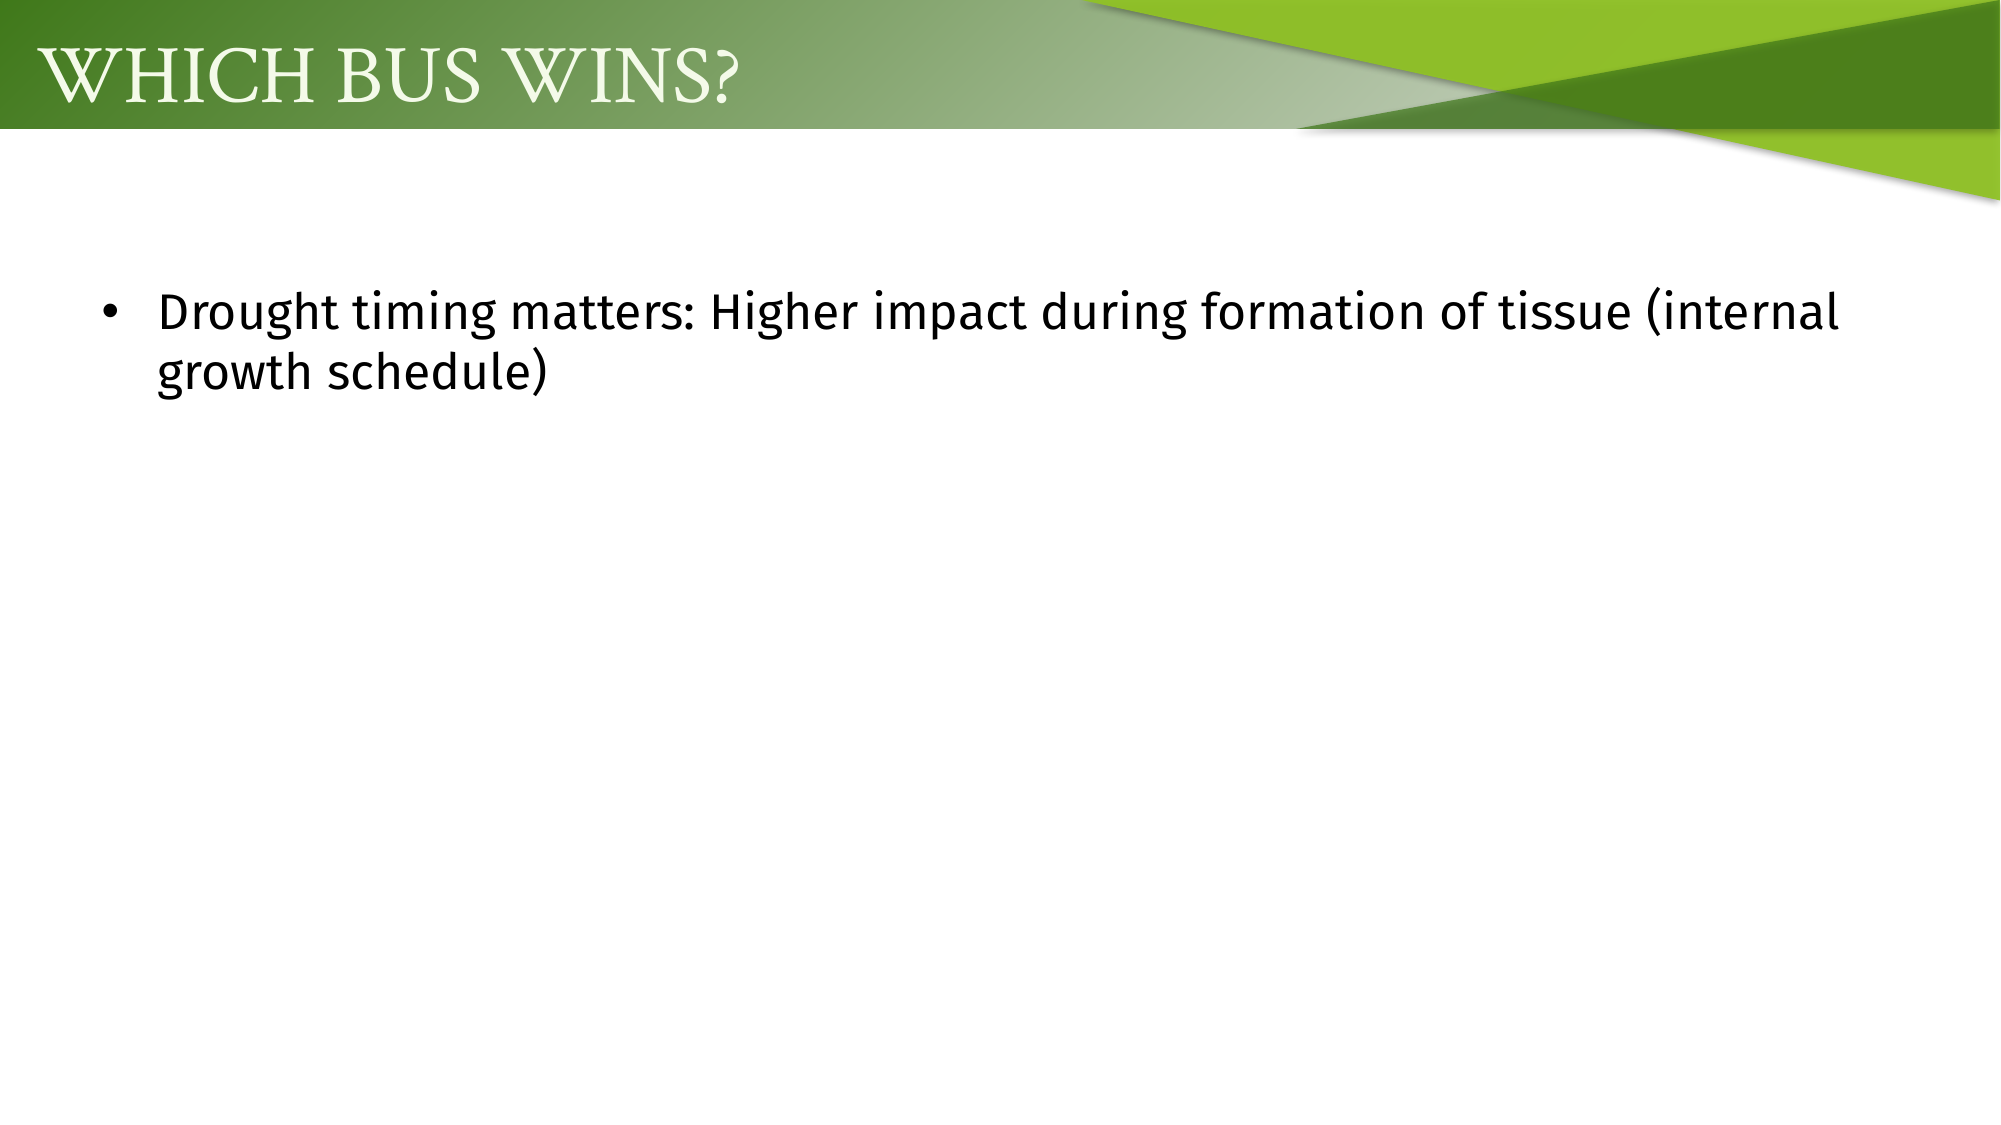

Which Bus wins?
Drought timing matters: Higher impact during formation of tissue (internal growth schedule)